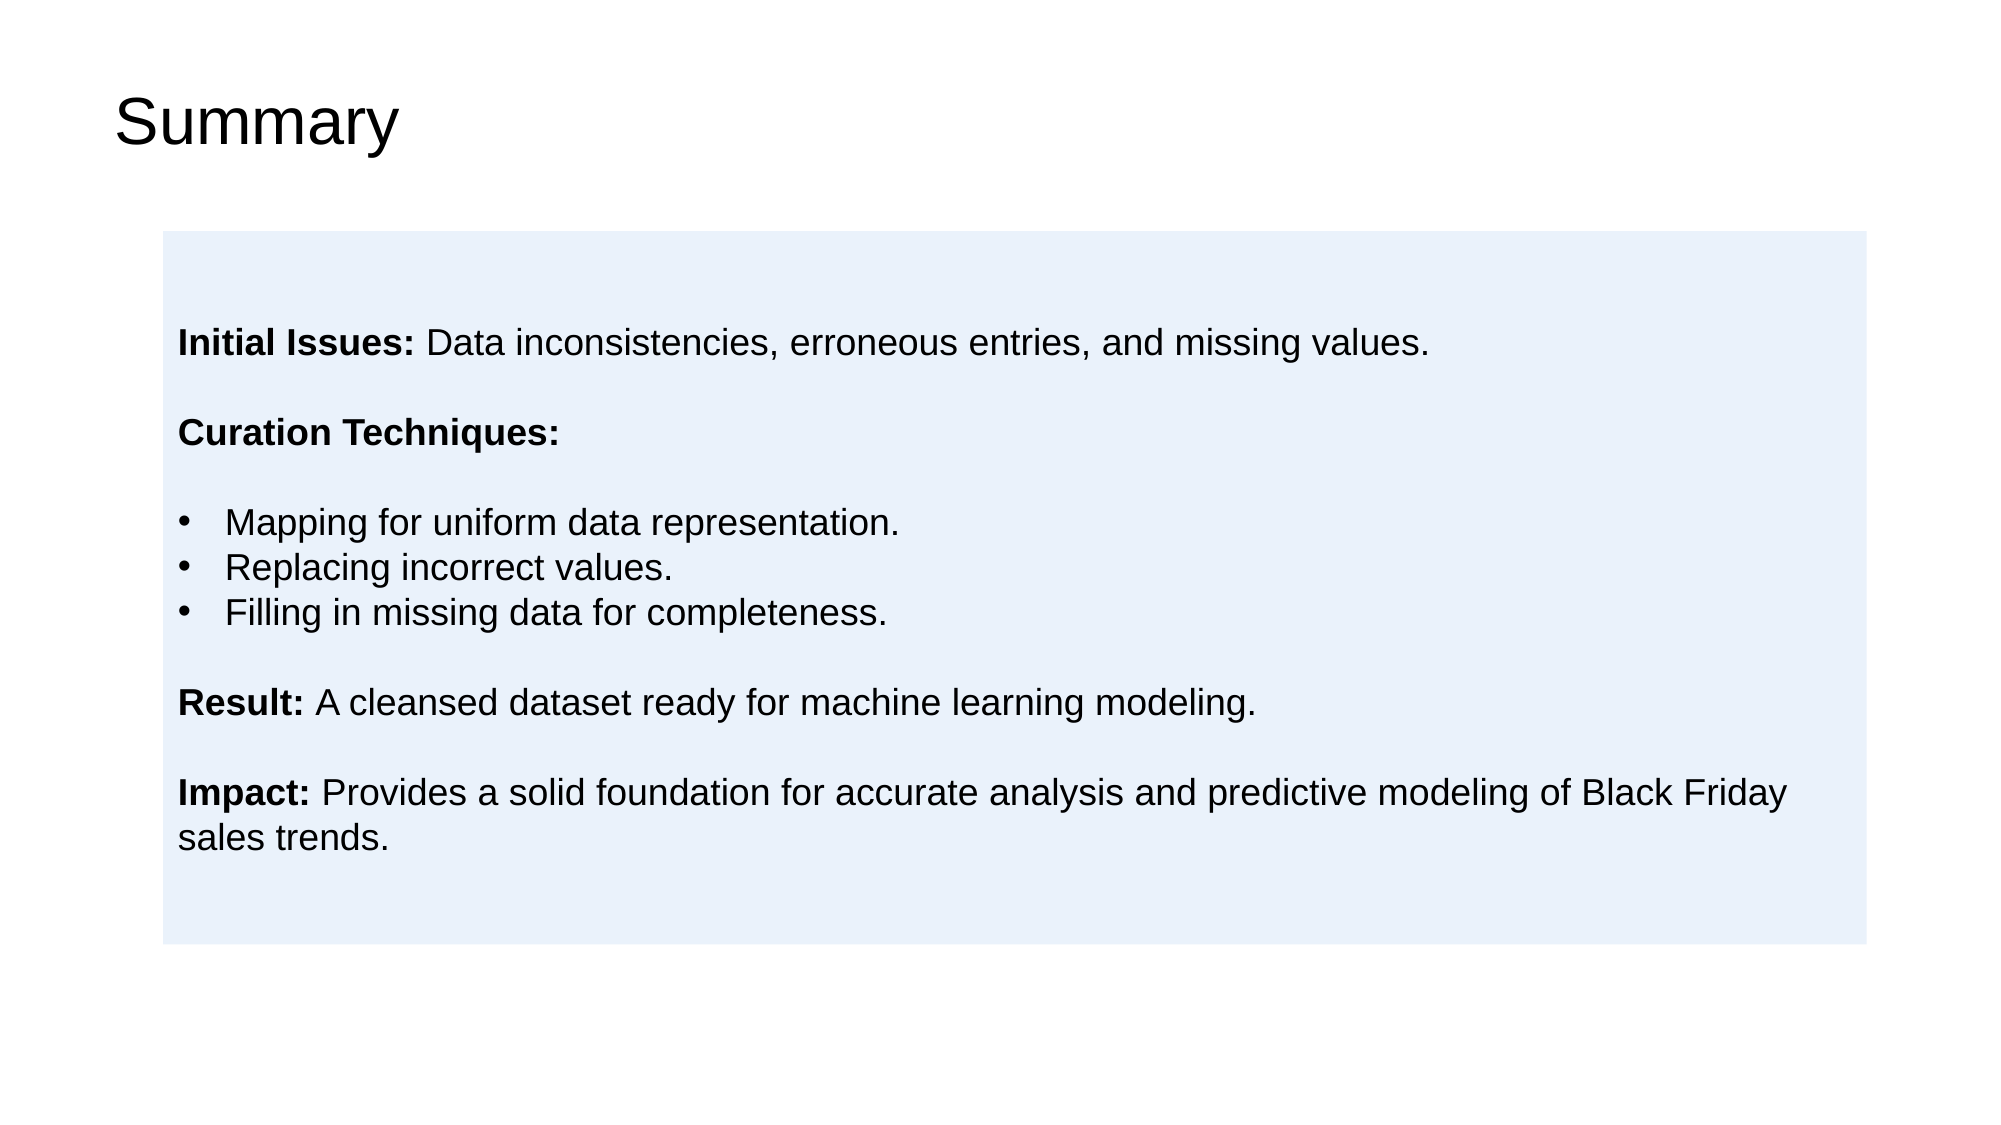

Summary
Initial Issues: Data inconsistencies, erroneous entries, and missing values.

Curation Techniques:

Mapping for uniform data representation.
Replacing incorrect values.
Filling in missing data for completeness.

Result: A cleansed dataset ready for machine learning modeling.

Impact: Provides a solid foundation for accurate analysis and predictive modeling of Black Friday sales trends.